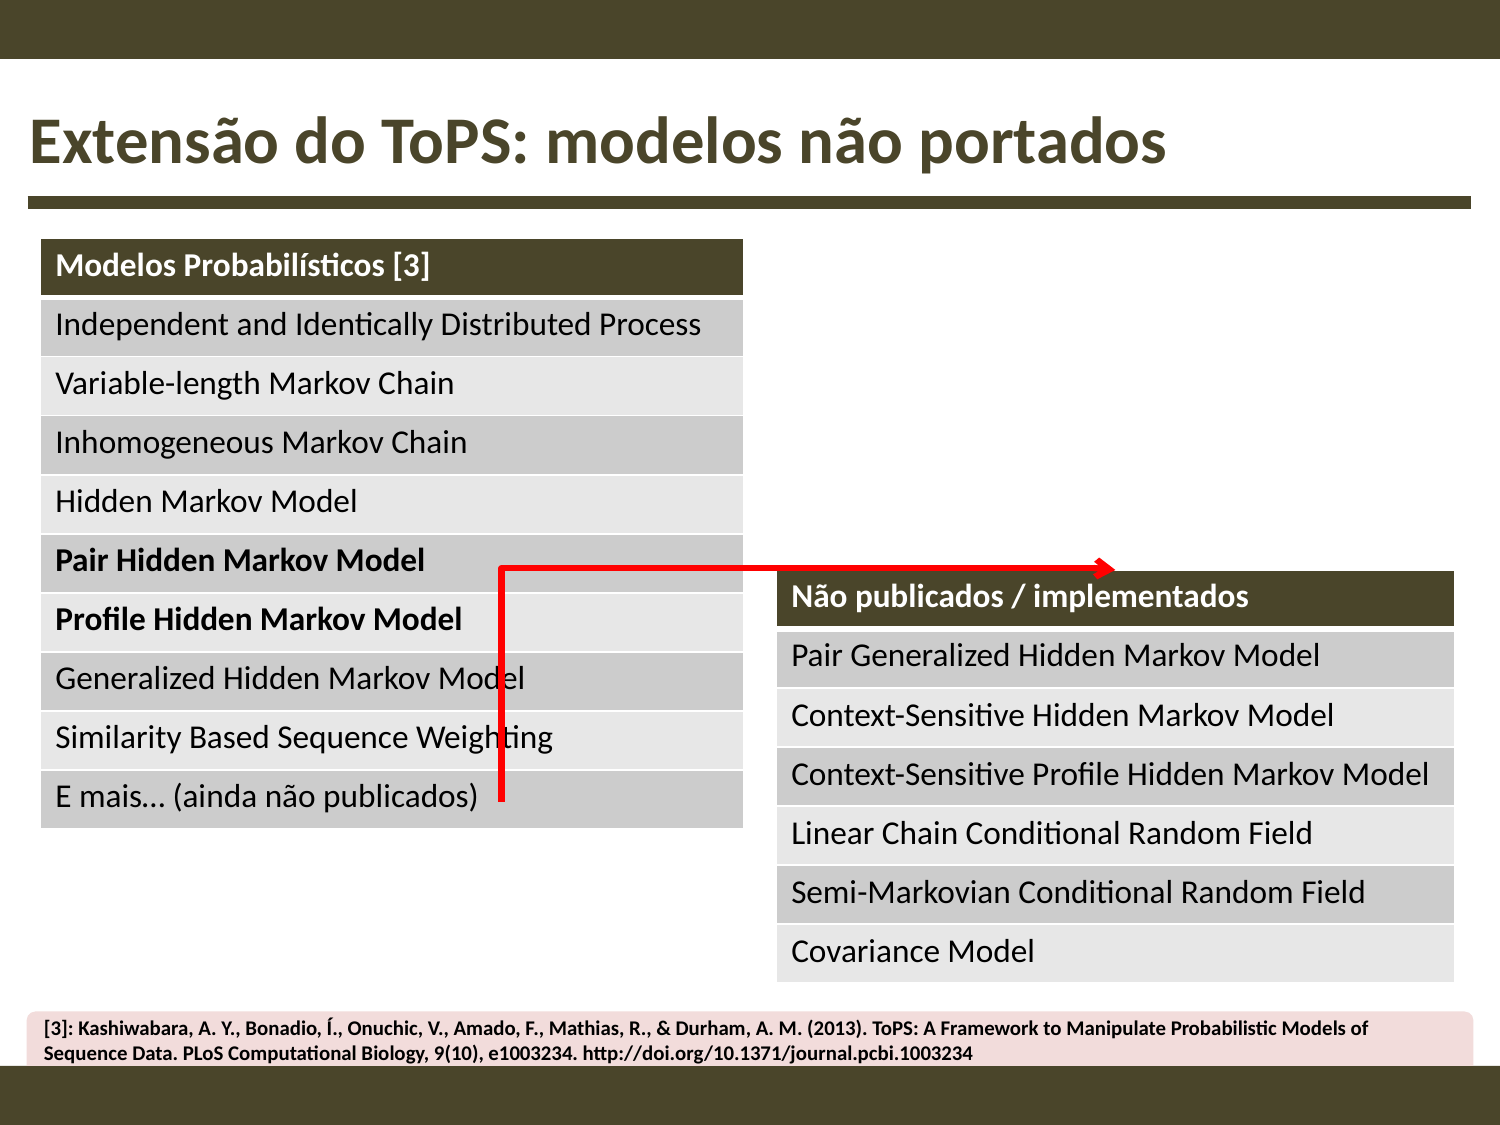

Extensão do ToPS: modelos não portados
| Modelos Probabilísticos [3] |
| --- |
| Independent and Identically Distributed Process |
| Variable-length Markov Chain |
| Inhomogeneous Markov Chain |
| Hidden Markov Model |
| Pair Hidden Markov Model |
| Profile Hidden Markov Model |
| Generalized Hidden Markov Model |
| Similarity Based Sequence Weighting |
| E mais… (ainda não publicados) |
| Não publicados / implementados |
| --- |
| Pair Generalized Hidden Markov Model |
| Context-Sensitive Hidden Markov Model |
| Context-Sensitive Profile Hidden Markov Model |
| Linear Chain Conditional Random Field |
| Semi-Markovian Conditional Random Field |
| Covariance Model |
[3]: Kashiwabara, A. Y., Bonadio, Í., Onuchic, V., Amado, F., Mathias, R., & Durham, A. M. (2013). ToPS: A Framework to Manipulate Probabilistic Models of Sequence Data. PLoS Computational Biology, 9(10), e1003234. http://doi.org/10.1371/journal.pcbi.1003234